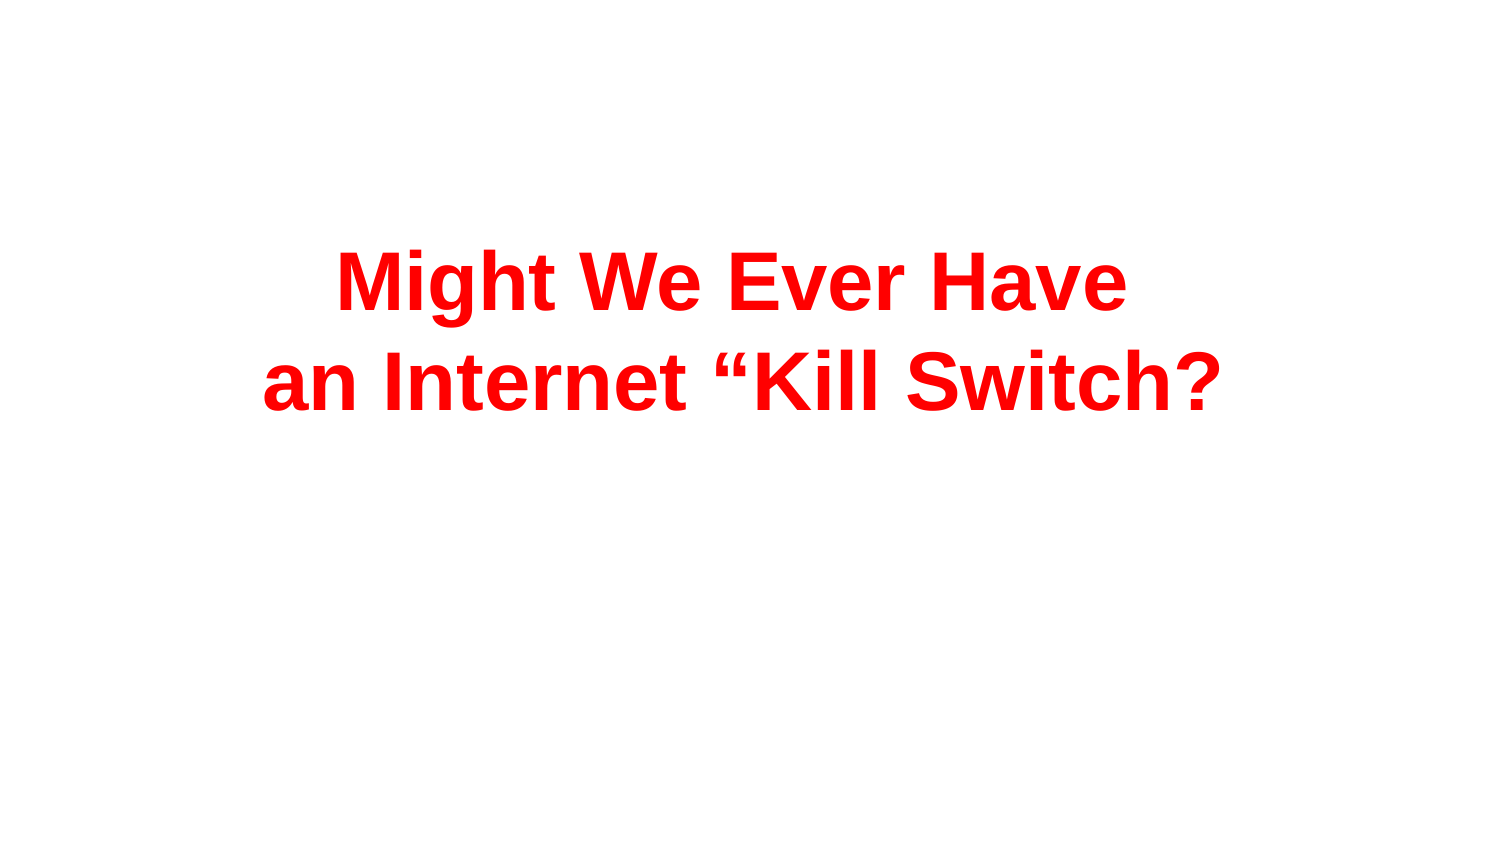

# Might We Ever Have an Internet “Kill Switch?